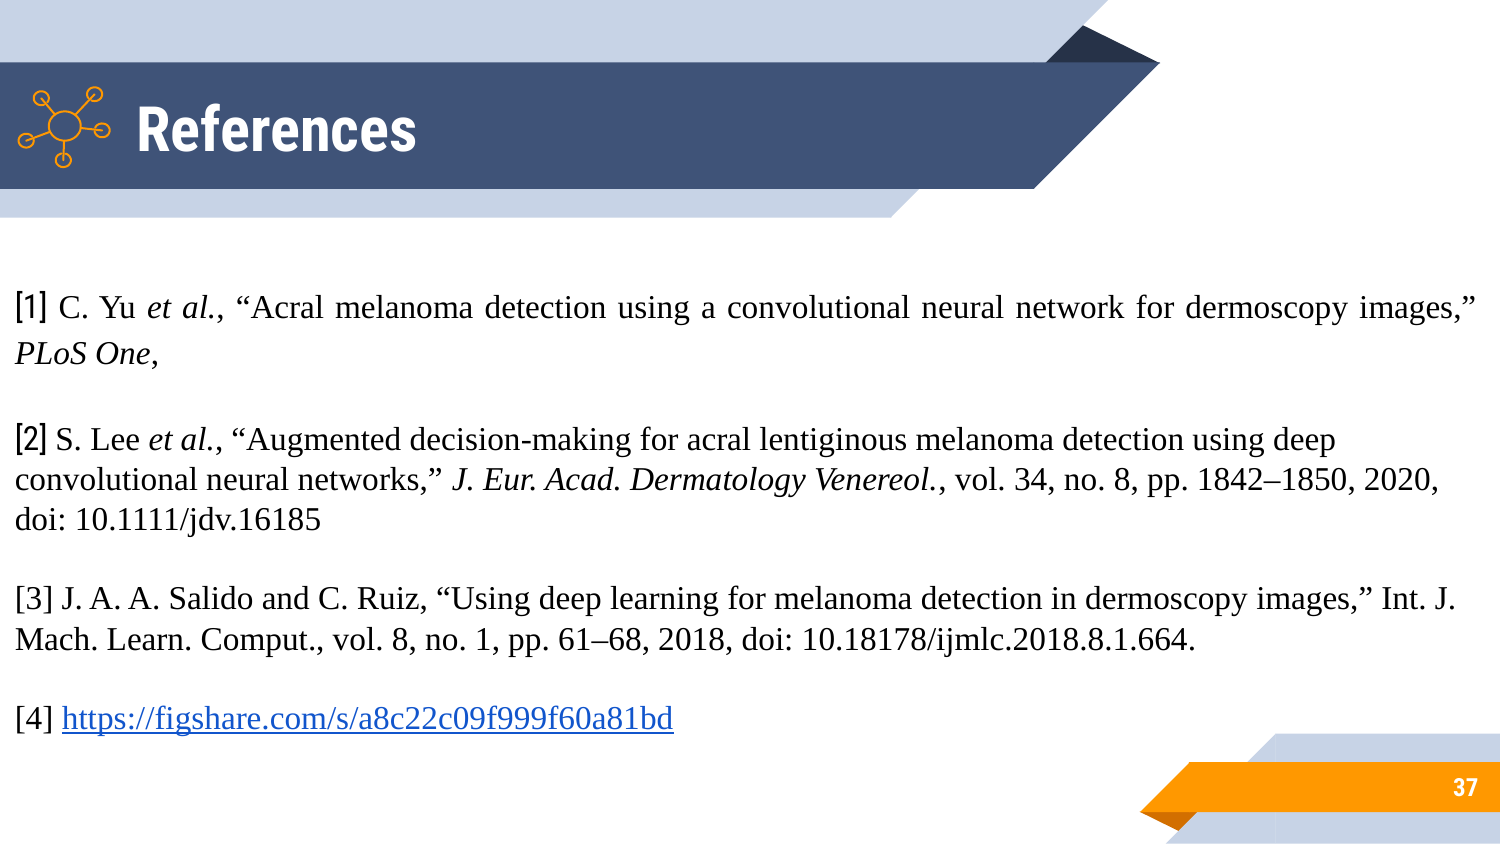

# References

[1] C. Yu et al., “Acral melanoma detection using a convolutional neural network for dermoscopy images,” PLoS One,

[2] S. Lee et al., “Augmented decision-making for acral lentiginous melanoma detection using deep convolutional neural networks,” J. Eur. Acad. Dermatology Venereol., vol. 34, no. 8, pp. 1842–1850, 2020, doi: 10.1111/jdv.16185

[3] J. A. A. Salido and C. Ruiz, “Using deep learning for melanoma detection in dermoscopy images,” Int. J. Mach. Learn. Comput., vol. 8, no. 1, pp. 61–68, 2018, doi: 10.18178/ijmlc.2018.8.1.664.

[4] https://figshare.com/s/a8c22c09f999f60a81bd

37